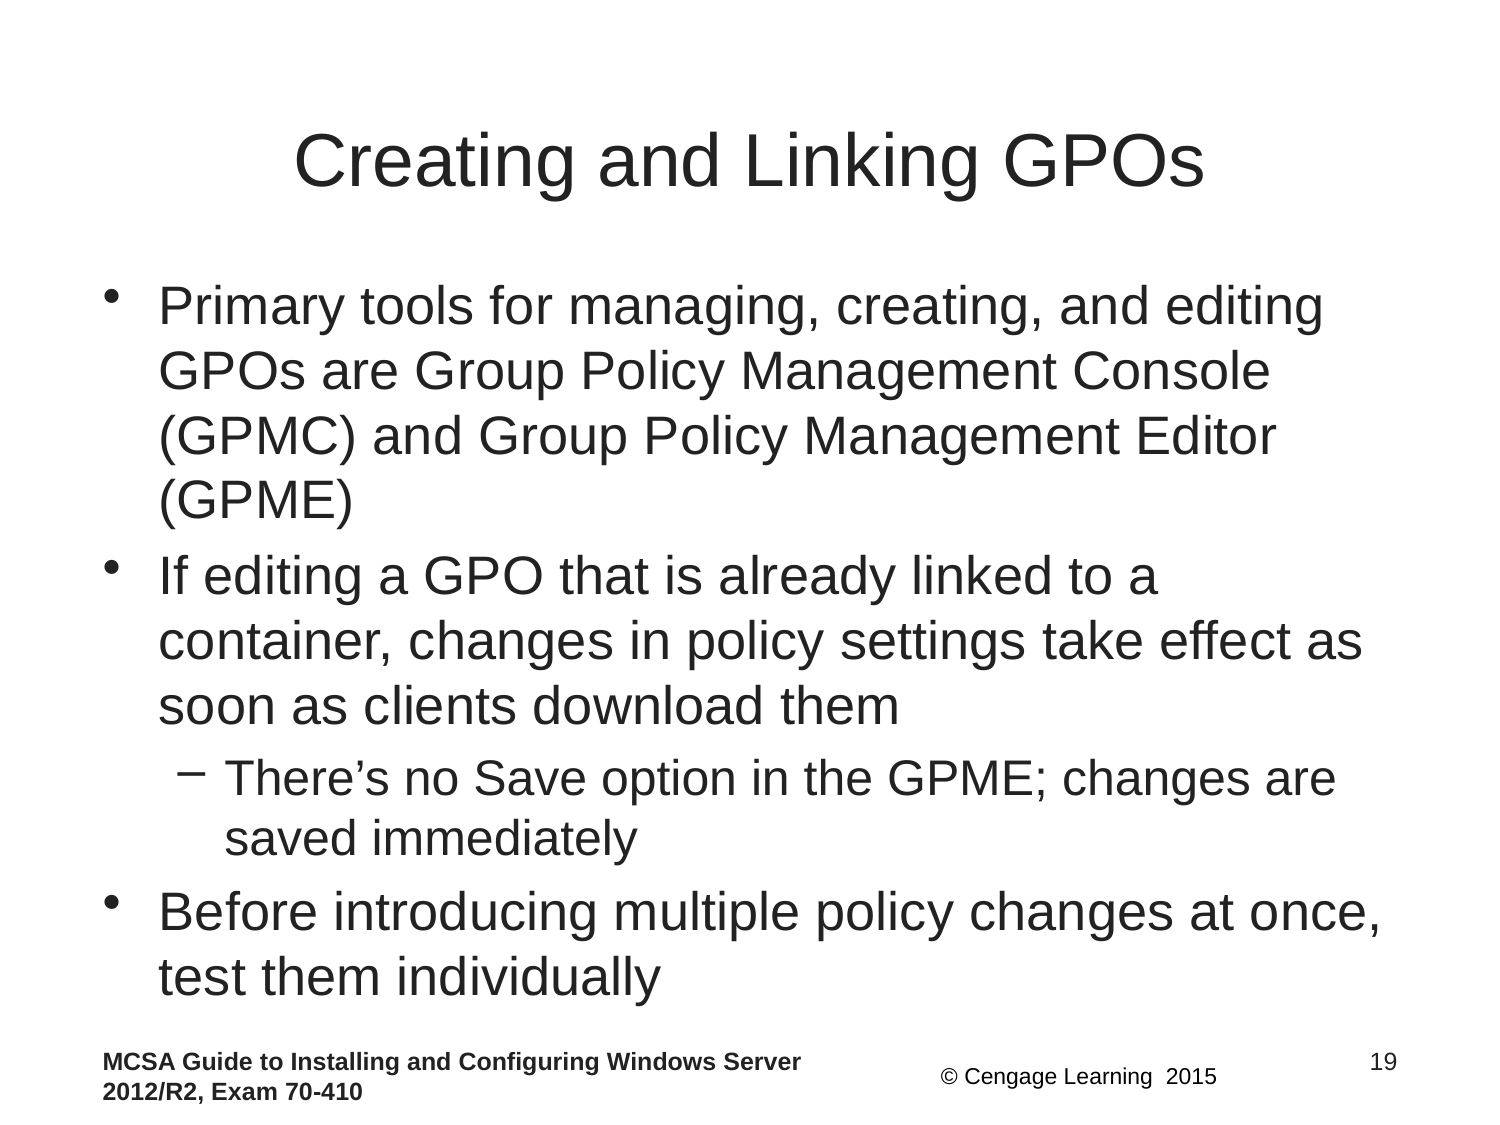

# Creating and Linking GPOs
Primary tools for managing, creating, and editing GPOs are Group Policy Management Console (GPMC) and Group Policy Management Editor (GPME)
If editing a GPO that is already linked to a container, changes in policy settings take effect as soon as clients download them
There’s no Save option in the GPME; changes are saved immediately
Before introducing multiple policy changes at once, test them individually

MCSA Guide to Installing and Configuring Windows Server 2012/R2, Exam 70-410
19